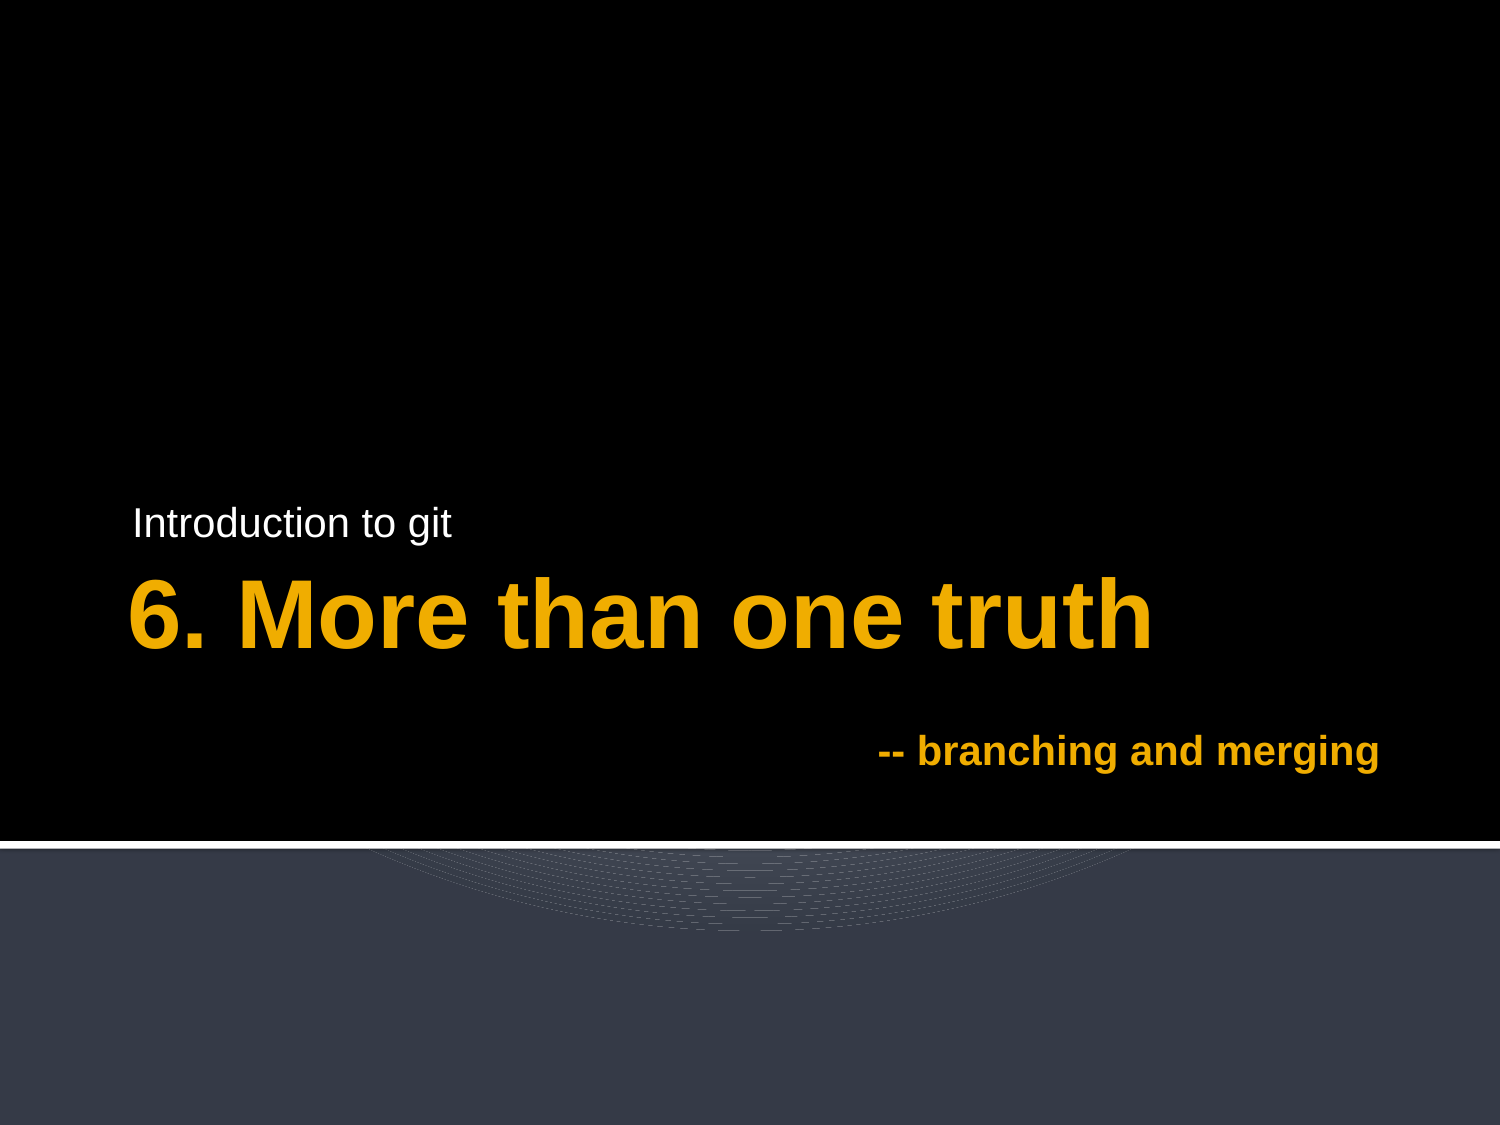

Introduction to git
# 6. More than one truth -- branching and merging